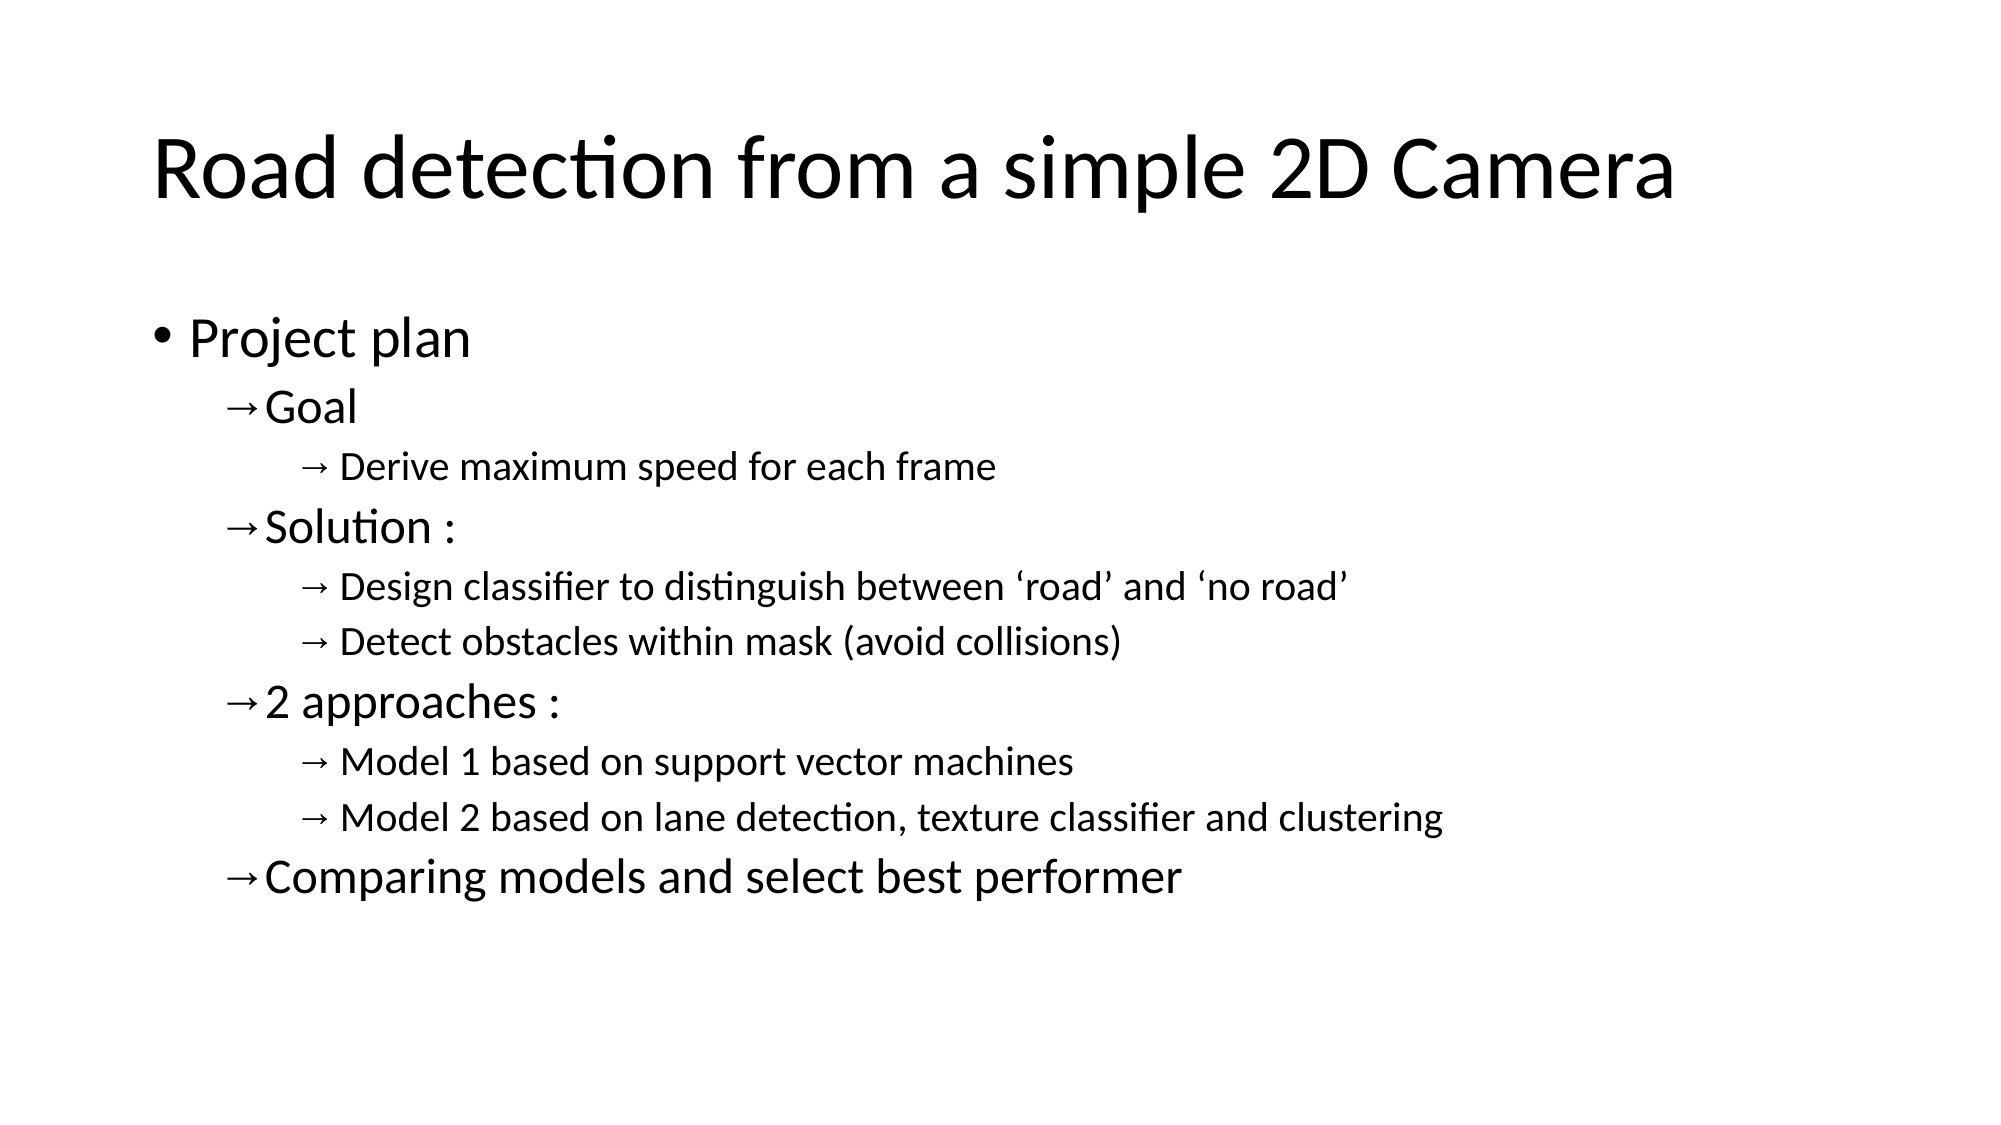

# Road detection from a simple 2D Camera
Project plan
Goal
Derive maximum speed for each frame
Solution :
Design classifier to distinguish between ‘road’ and ‘no road’
Detect obstacles within mask (avoid collisions)
2 approaches :
Model 1 based on support vector machines
Model 2 based on lane detection, texture classifier and clustering
Comparing models and select best performer